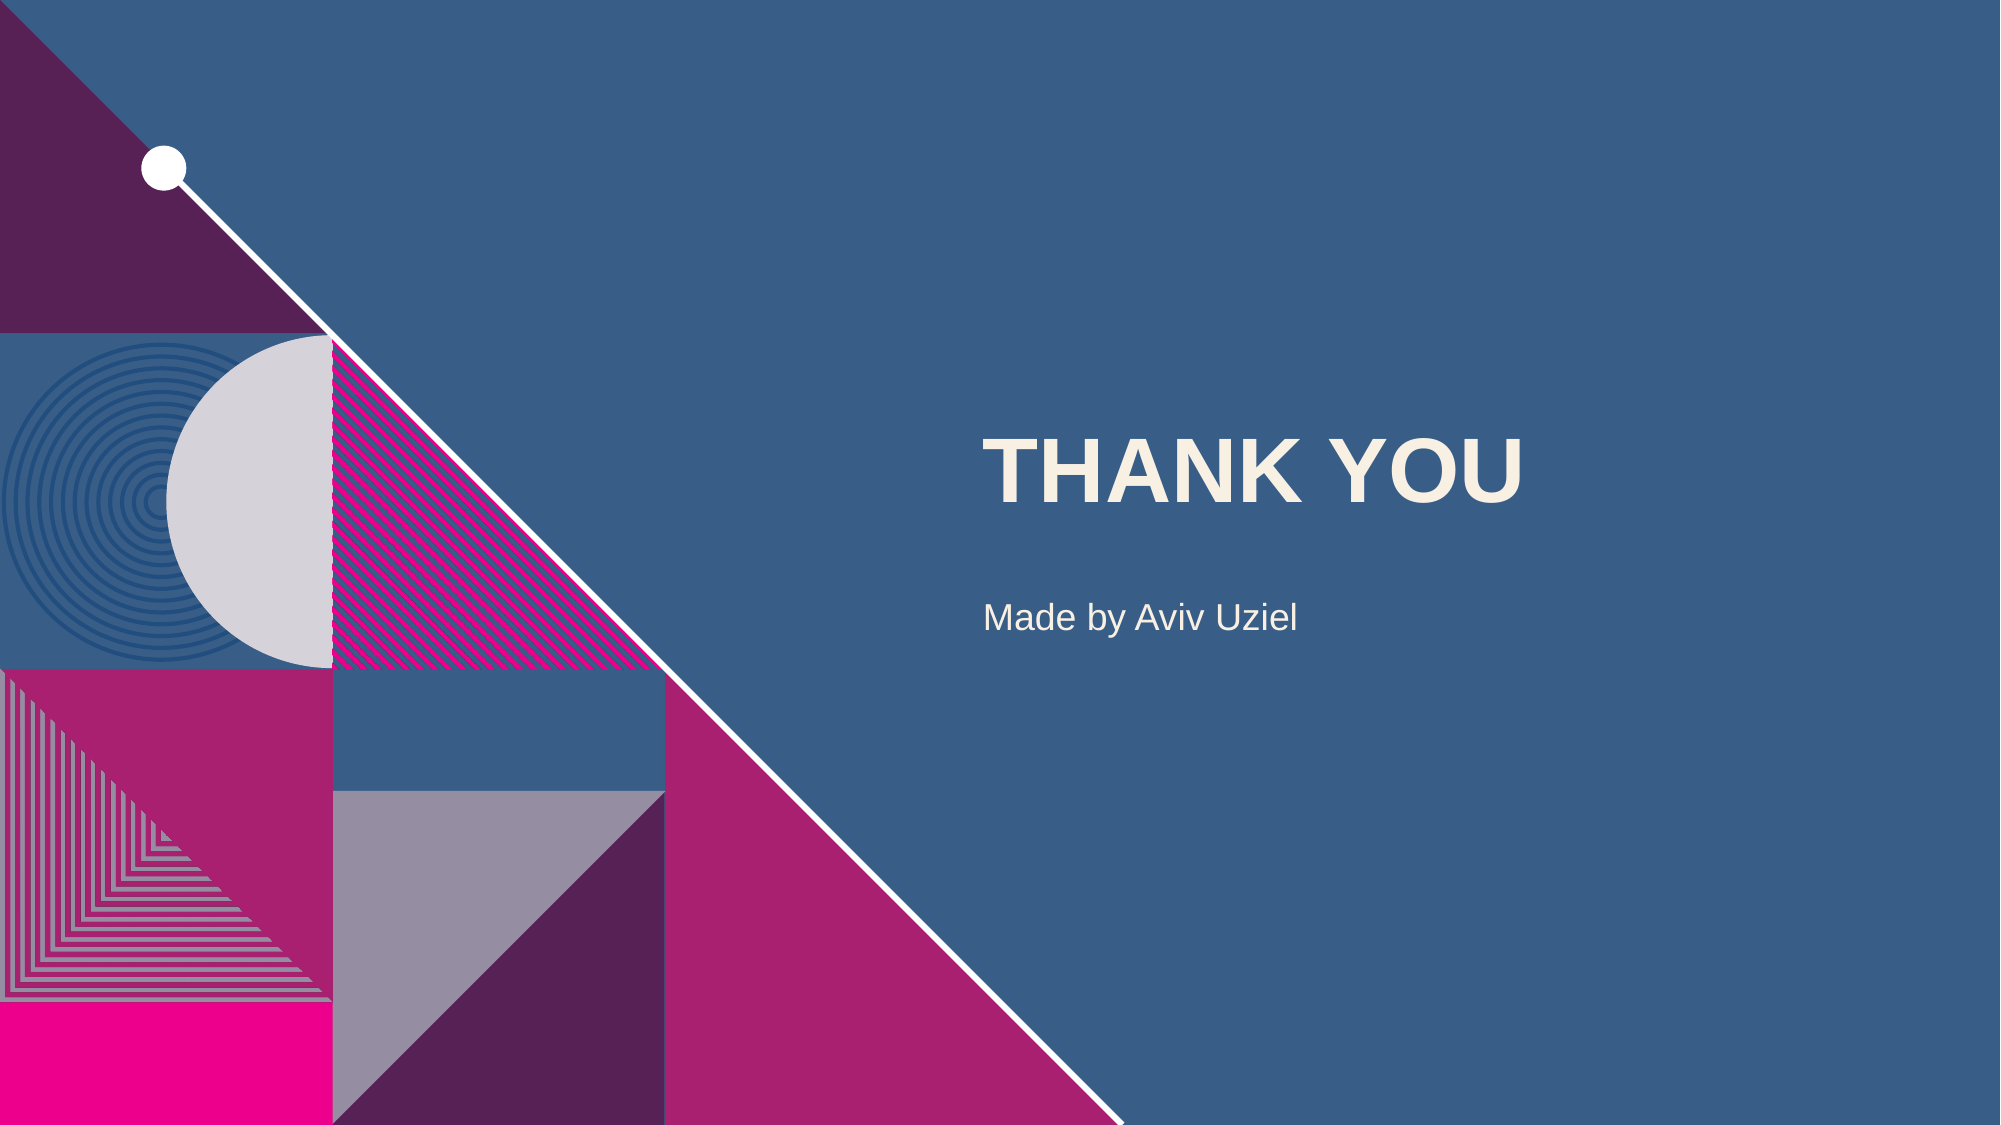

# THANK YOU
Made by Aviv Uziel